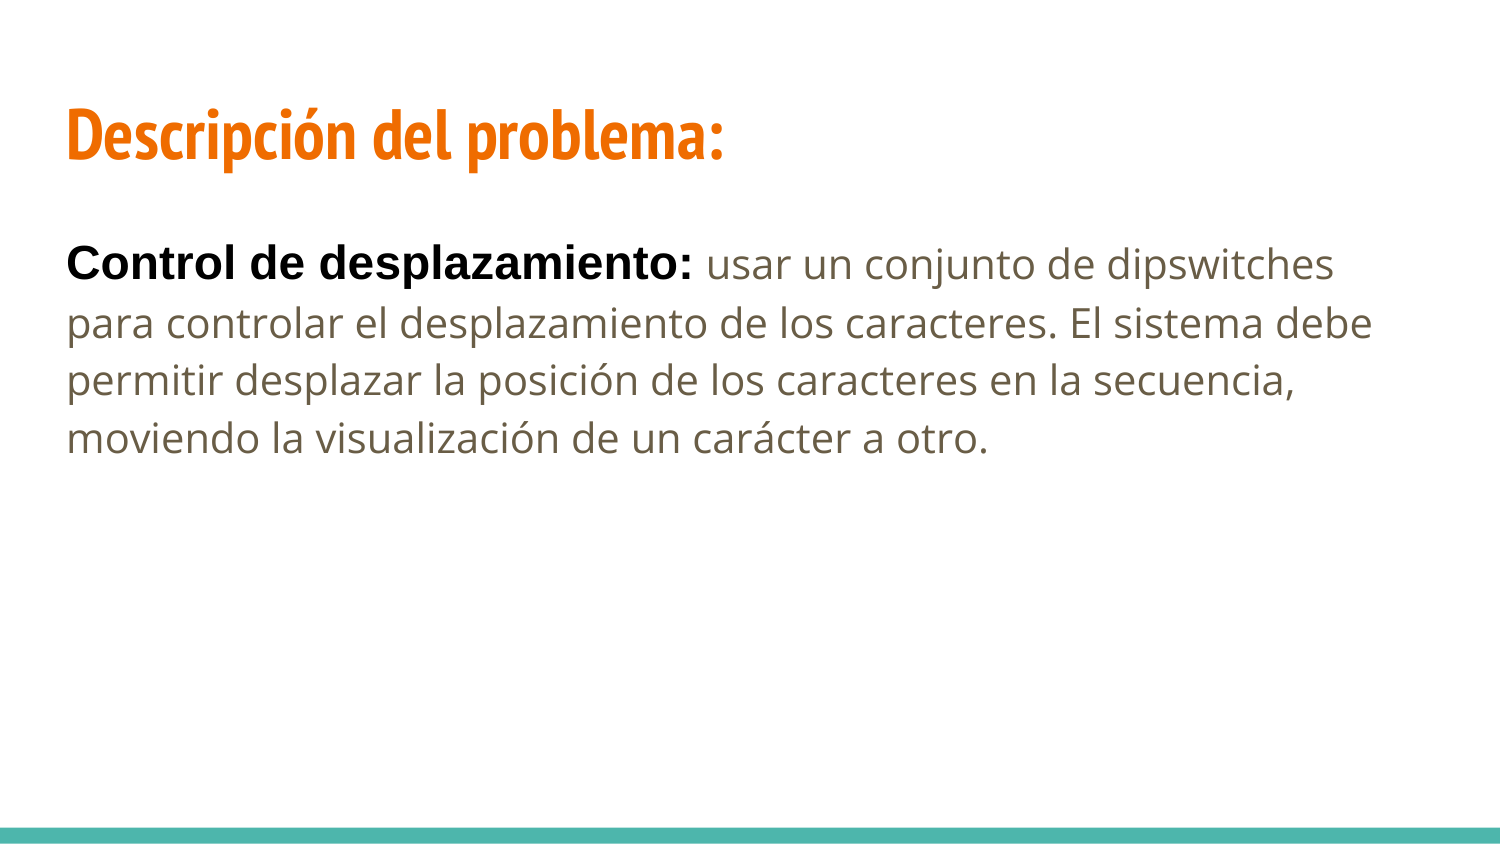

# Descripción del problema:
Control de desplazamiento: usar un conjunto de dipswitches para controlar el desplazamiento de los caracteres. El sistema debe permitir desplazar la posición de los caracteres en la secuencia, moviendo la visualización de un carácter a otro.